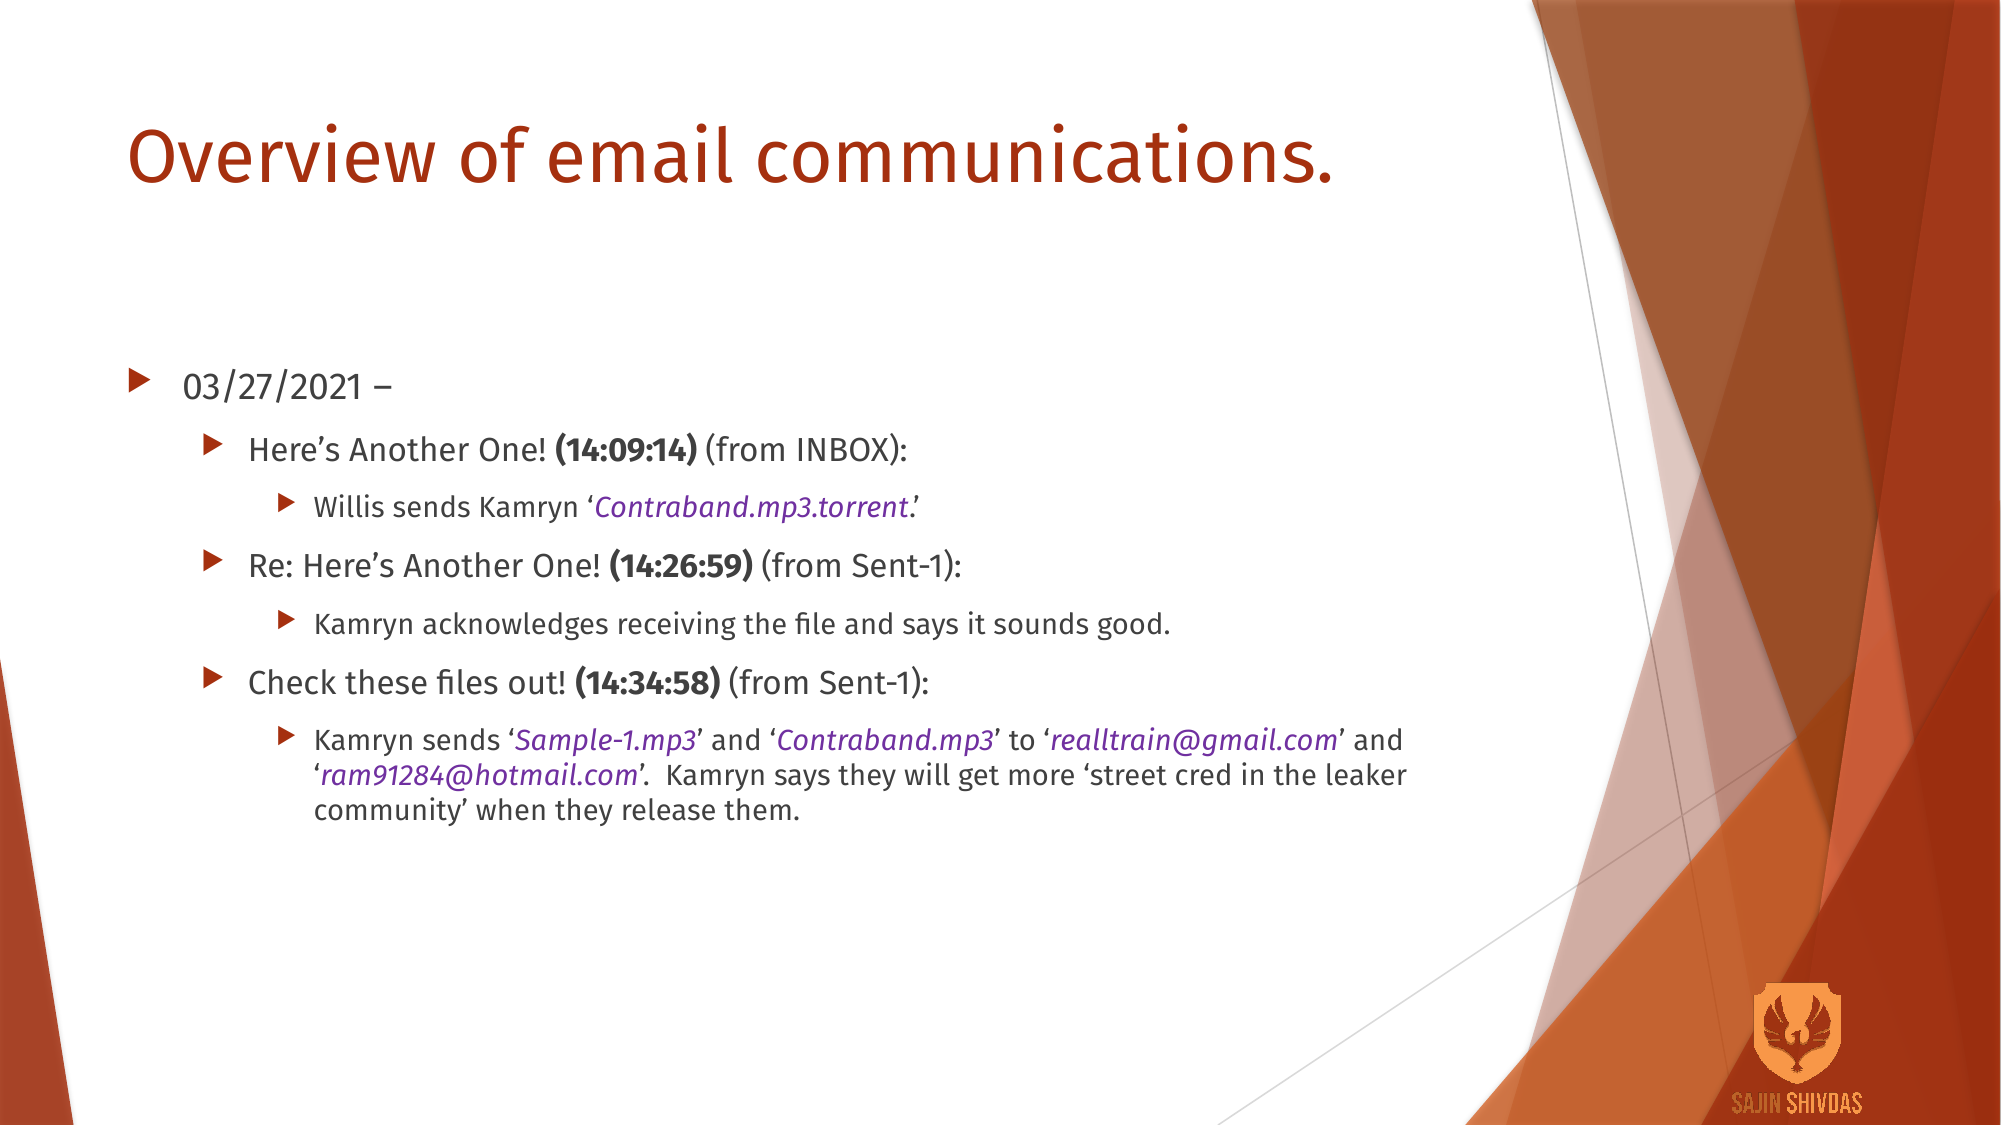

# Overview of email communications.
03/27/2021 –
Here’s Another One! (14:09:14) (from INBOX):
Willis sends Kamryn ‘Contraband.mp3.torrent.’
Re: Here’s Another One! (14:26:59) (from Sent-1):
Kamryn acknowledges receiving the file and says it sounds good.
Check these files out! (14:34:58) (from Sent-1):
Kamryn sends ‘Sample-1.mp3’ and ‘Contraband.mp3’ to ‘realltrain@gmail.com’ and ‘ram91284@hotmail.com’.  Kamryn says they will get more ‘street cred in the leaker community’ when they release them.